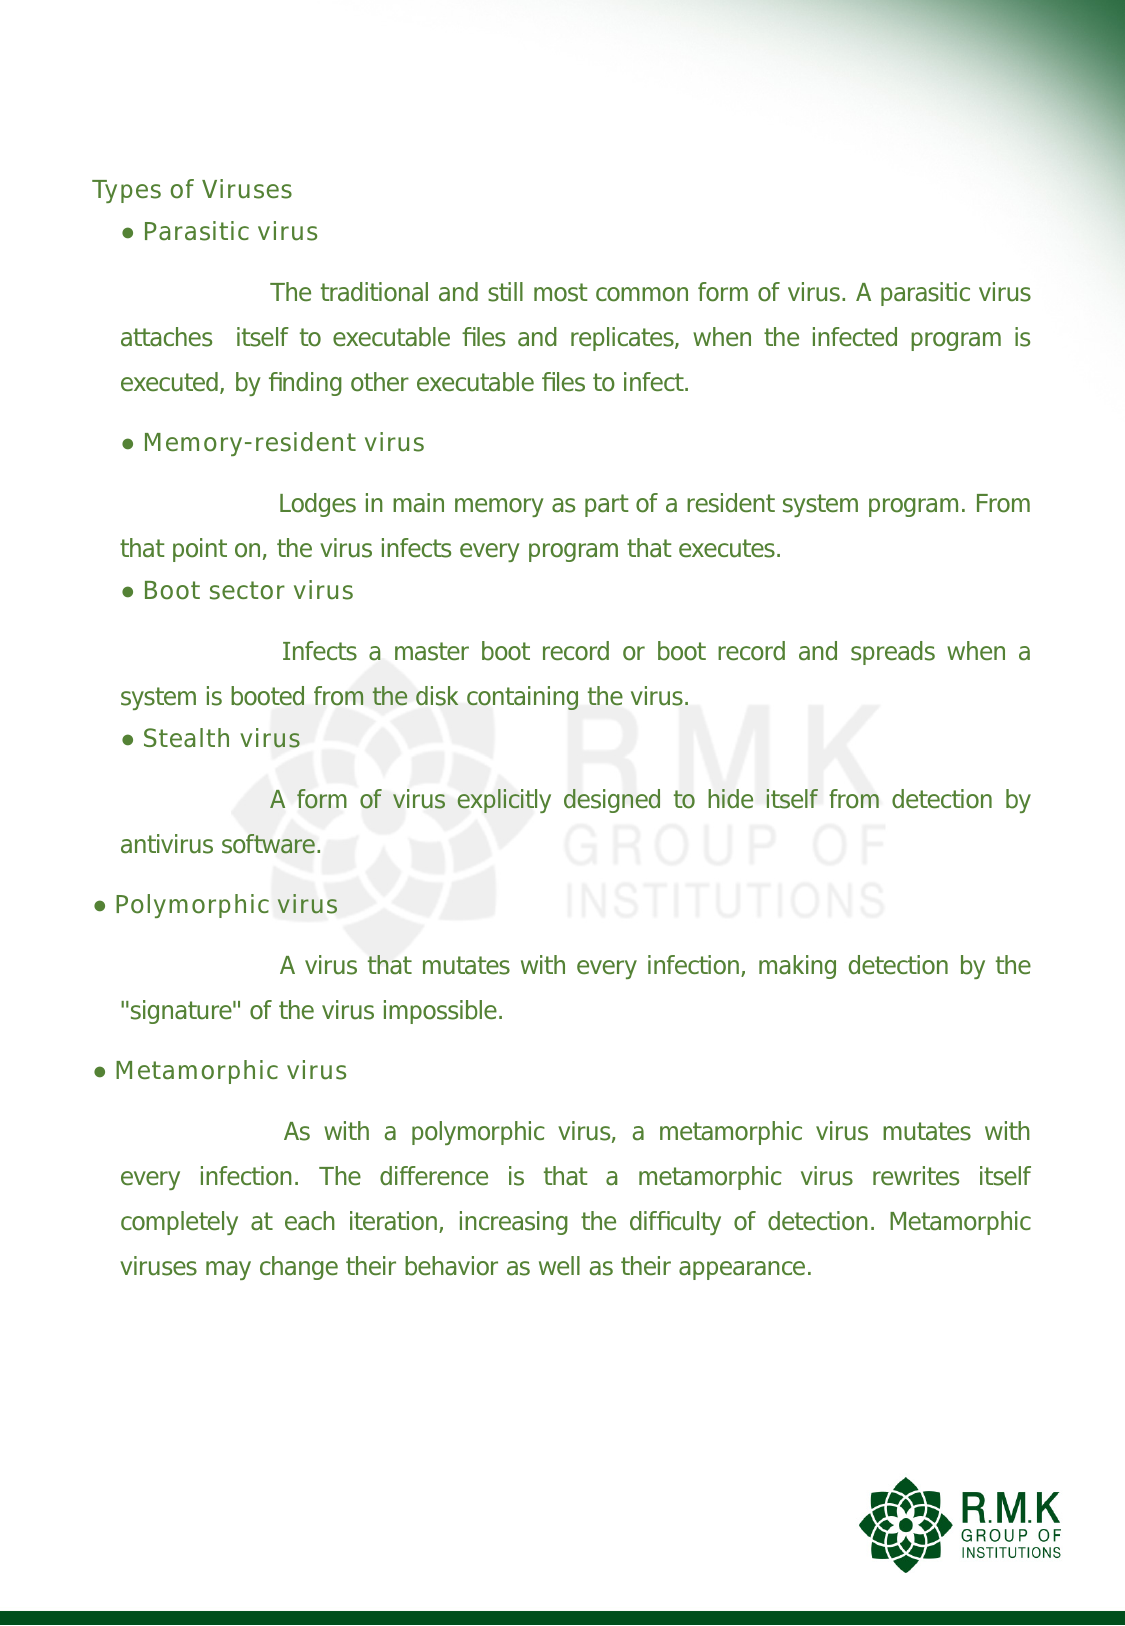

#
Types of Viruses
	● Parasitic virus
		The traditional and still most common form of virus. A parasitic virus attaches  itself to executable files and replicates, when the infected program is executed, by finding other executable files to infect.
	● Memory-resident virus
		 Lodges in main memory as part of a resident system program. From that point on, the virus infects every program that executes.
	● Boot sector virus
		 Infects a master boot record or boot record and spreads when a system is booted from the disk containing the virus.
	● Stealth virus
		A form of virus explicitly designed to hide itself from detection by antivirus software.
● Polymorphic virus
		 A virus that mutates with every infection, making detection by the "signature" of the virus impossible.
● Metamorphic virus
		 As with a polymorphic virus, a metamorphic virus mutates with every infection. The difference is that a metamorphic virus rewrites itself completely at each iteration, increasing the difficulty of detection. Metamorphic viruses may change their behavior as well as their appearance.